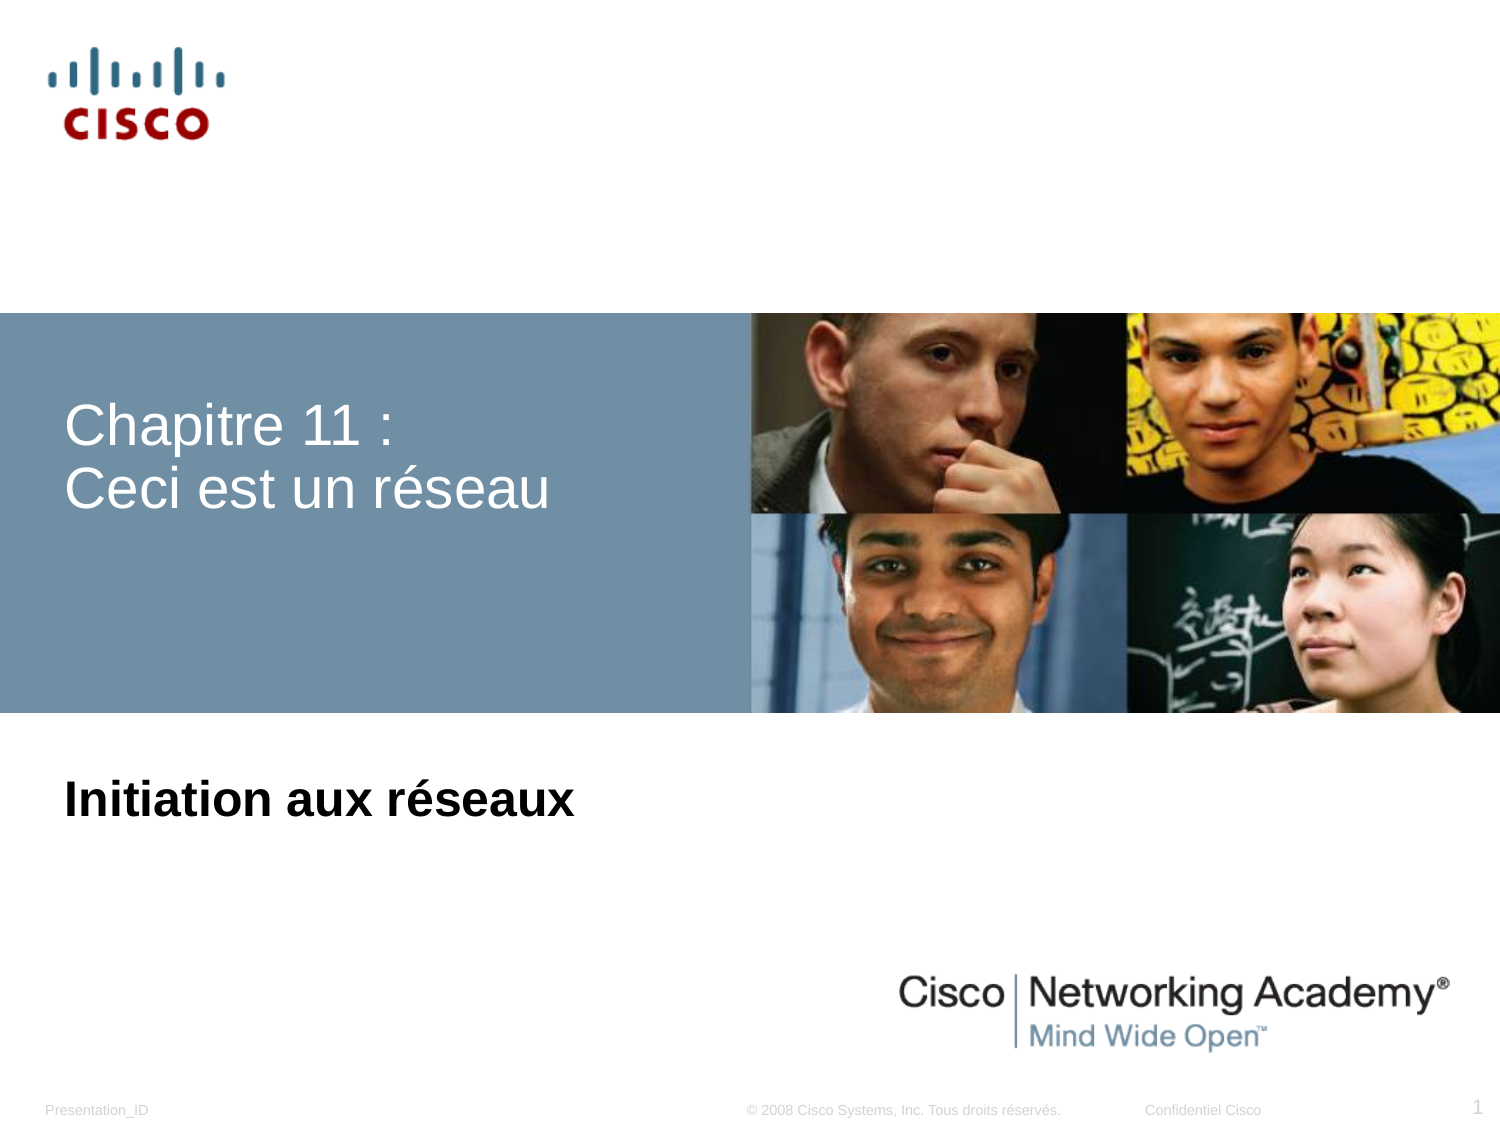

# Chapitre 11 : Ceci est un réseau
Initiation aux réseaux